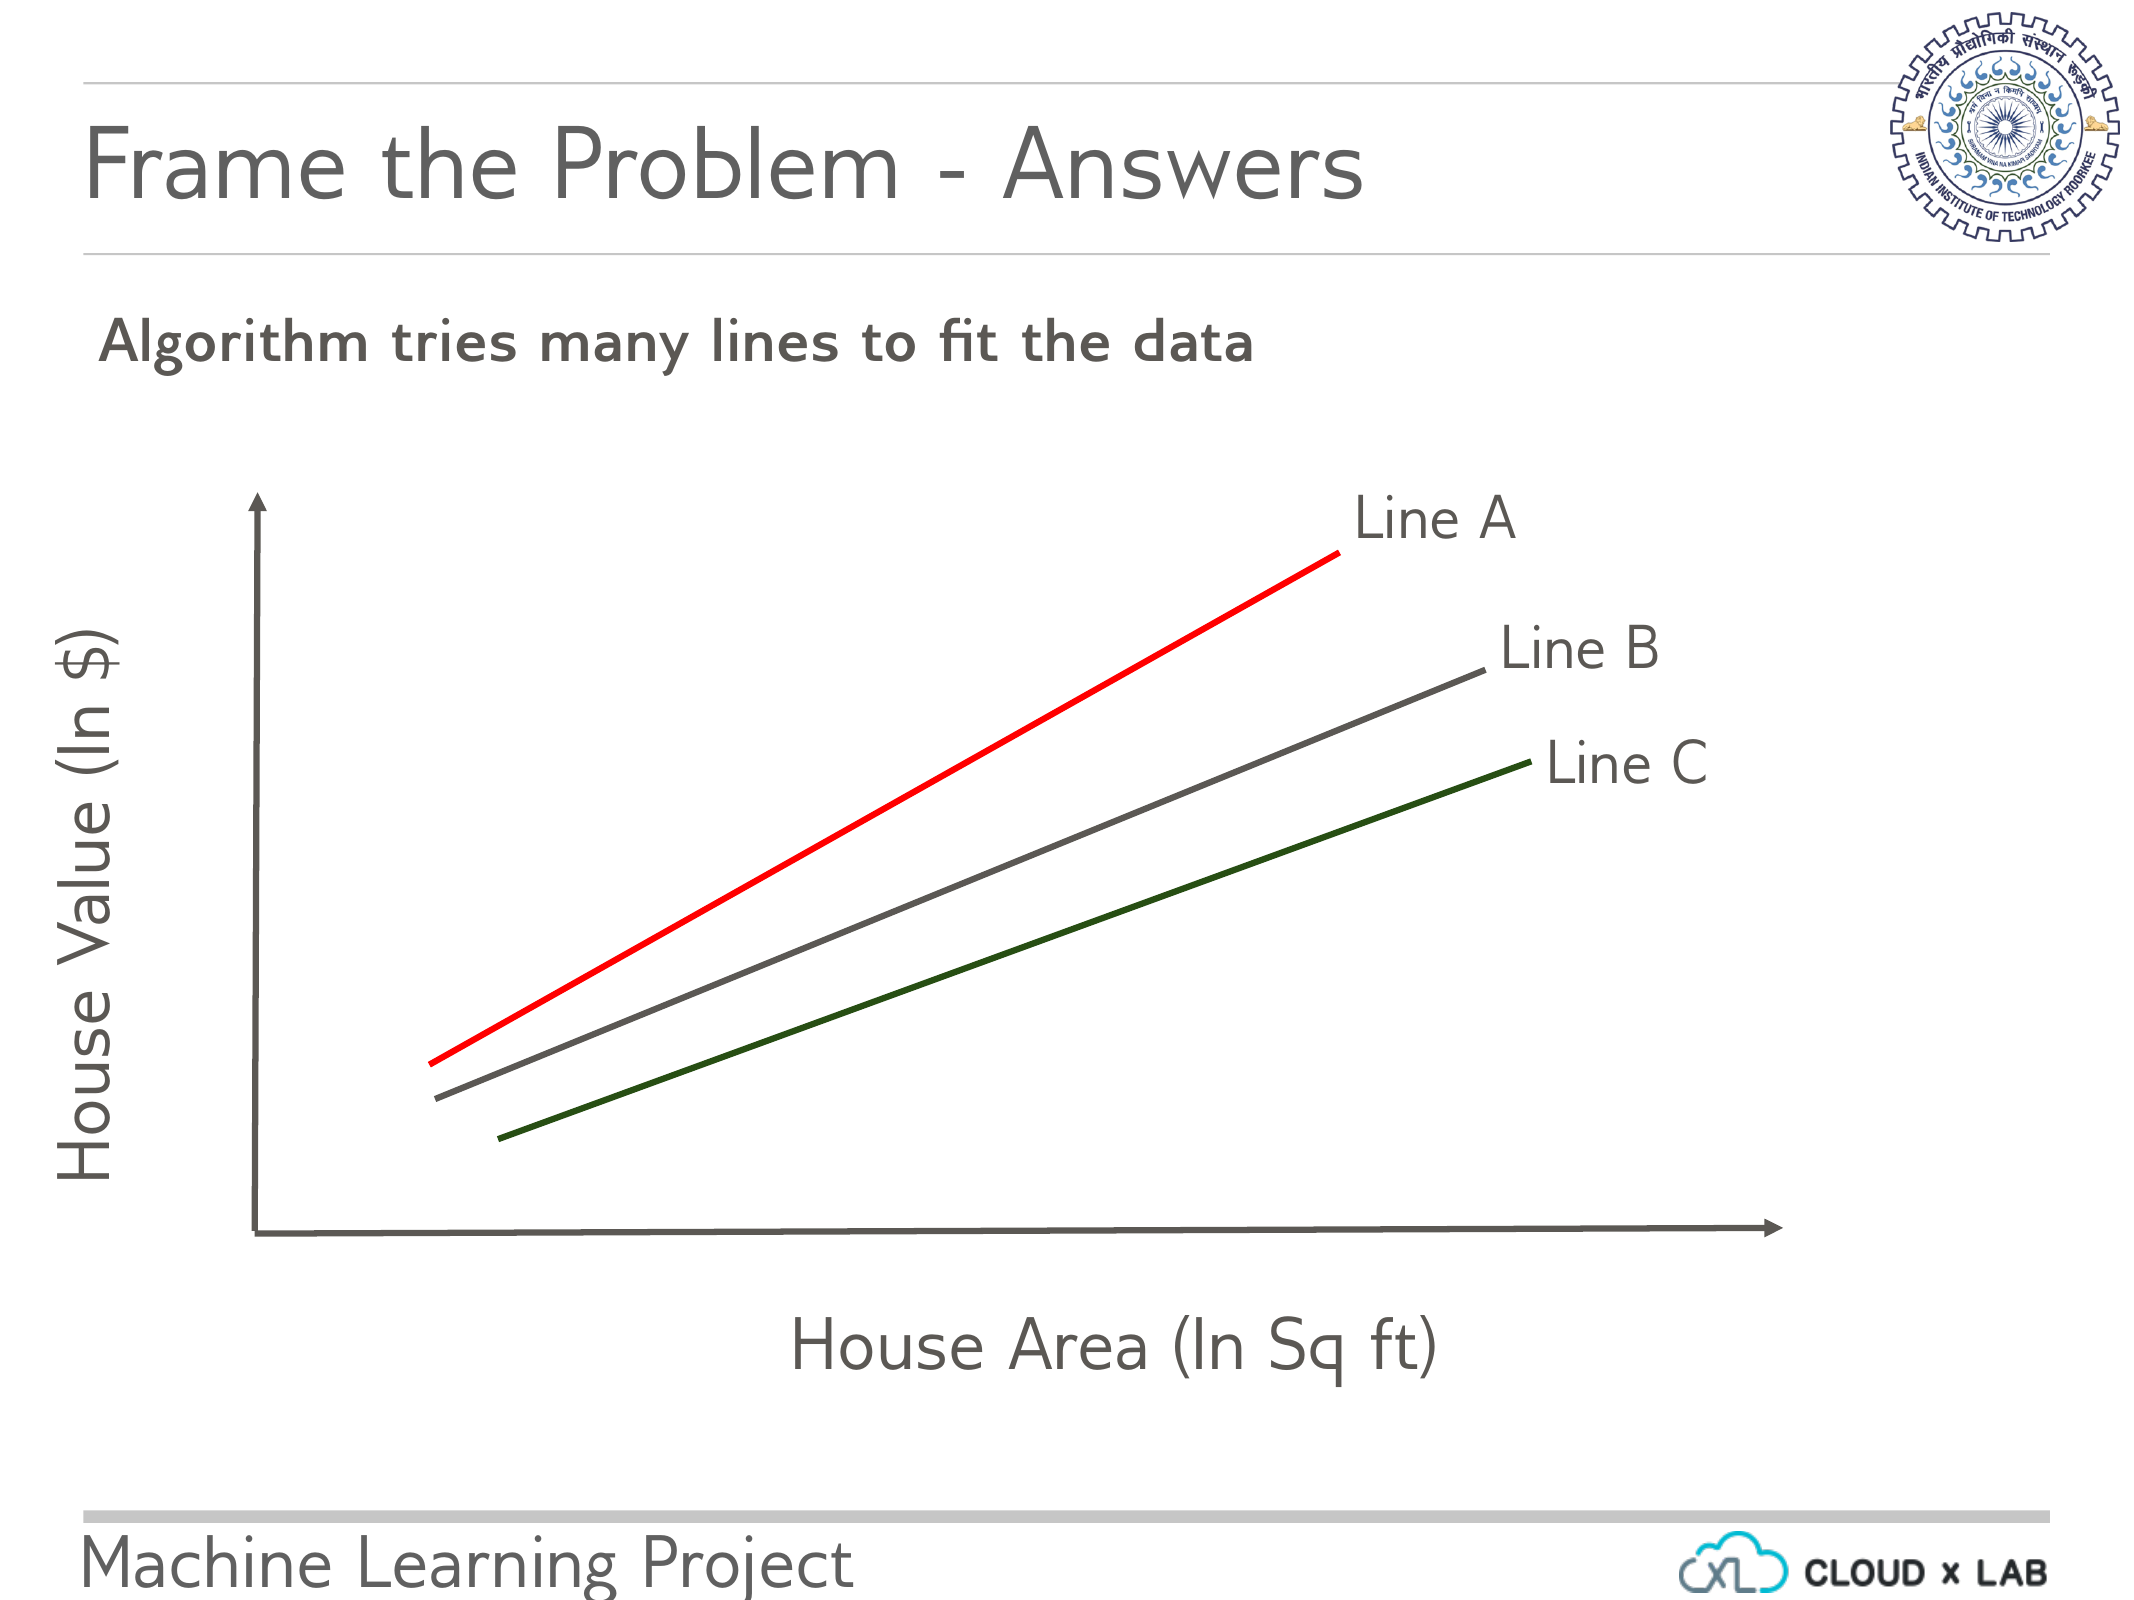

Frame the Problem - Answers
Algorithm tries many lines to fit the data

Line A

Line B
Line C
House Value (In $)
House Area (In Sq ft)